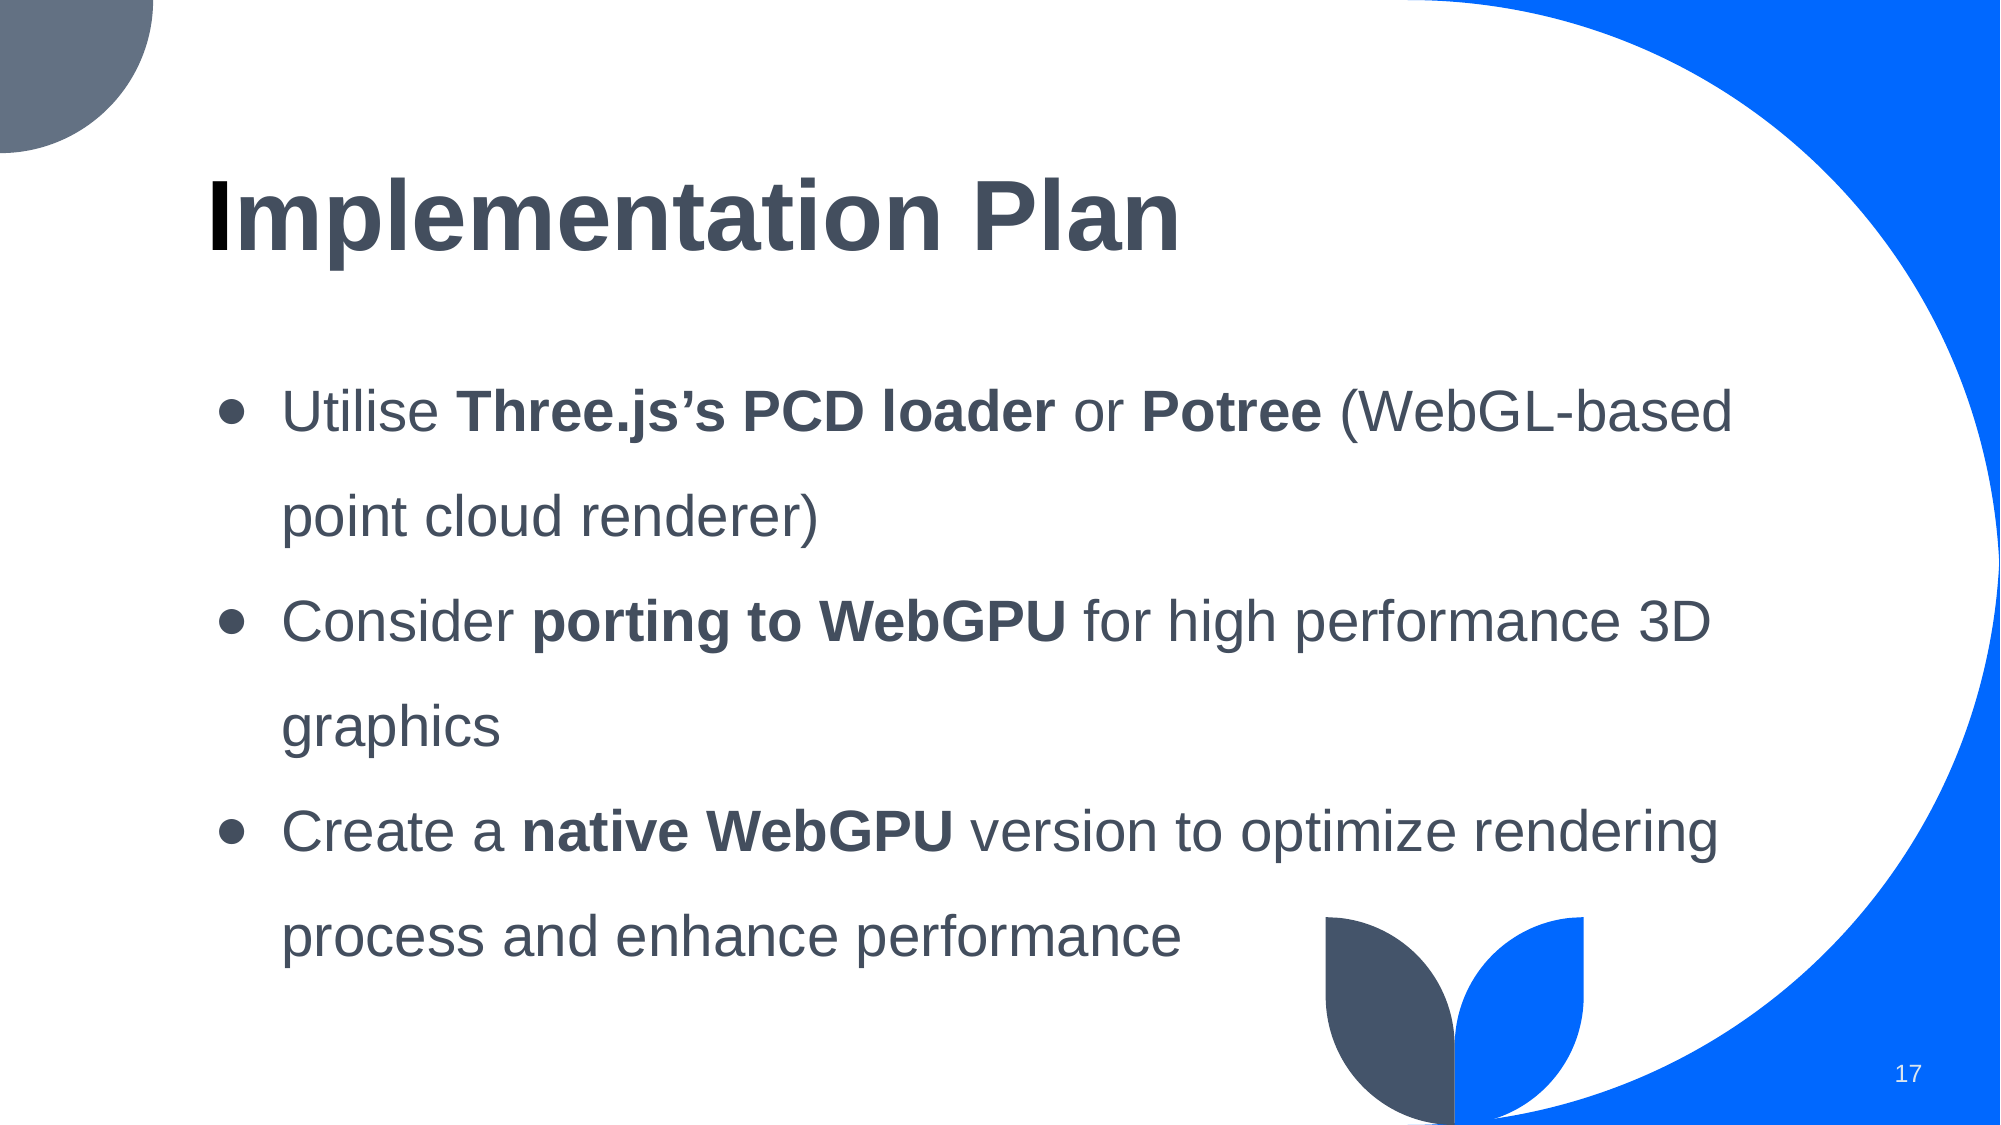

# Implementation Plan
Utilise Three.js’s PCD loader or Potree (WebGL-based point cloud renderer)
Consider porting to WebGPU for high performance 3D graphics
Create a native WebGPU version to optimize rendering process and enhance performance
17